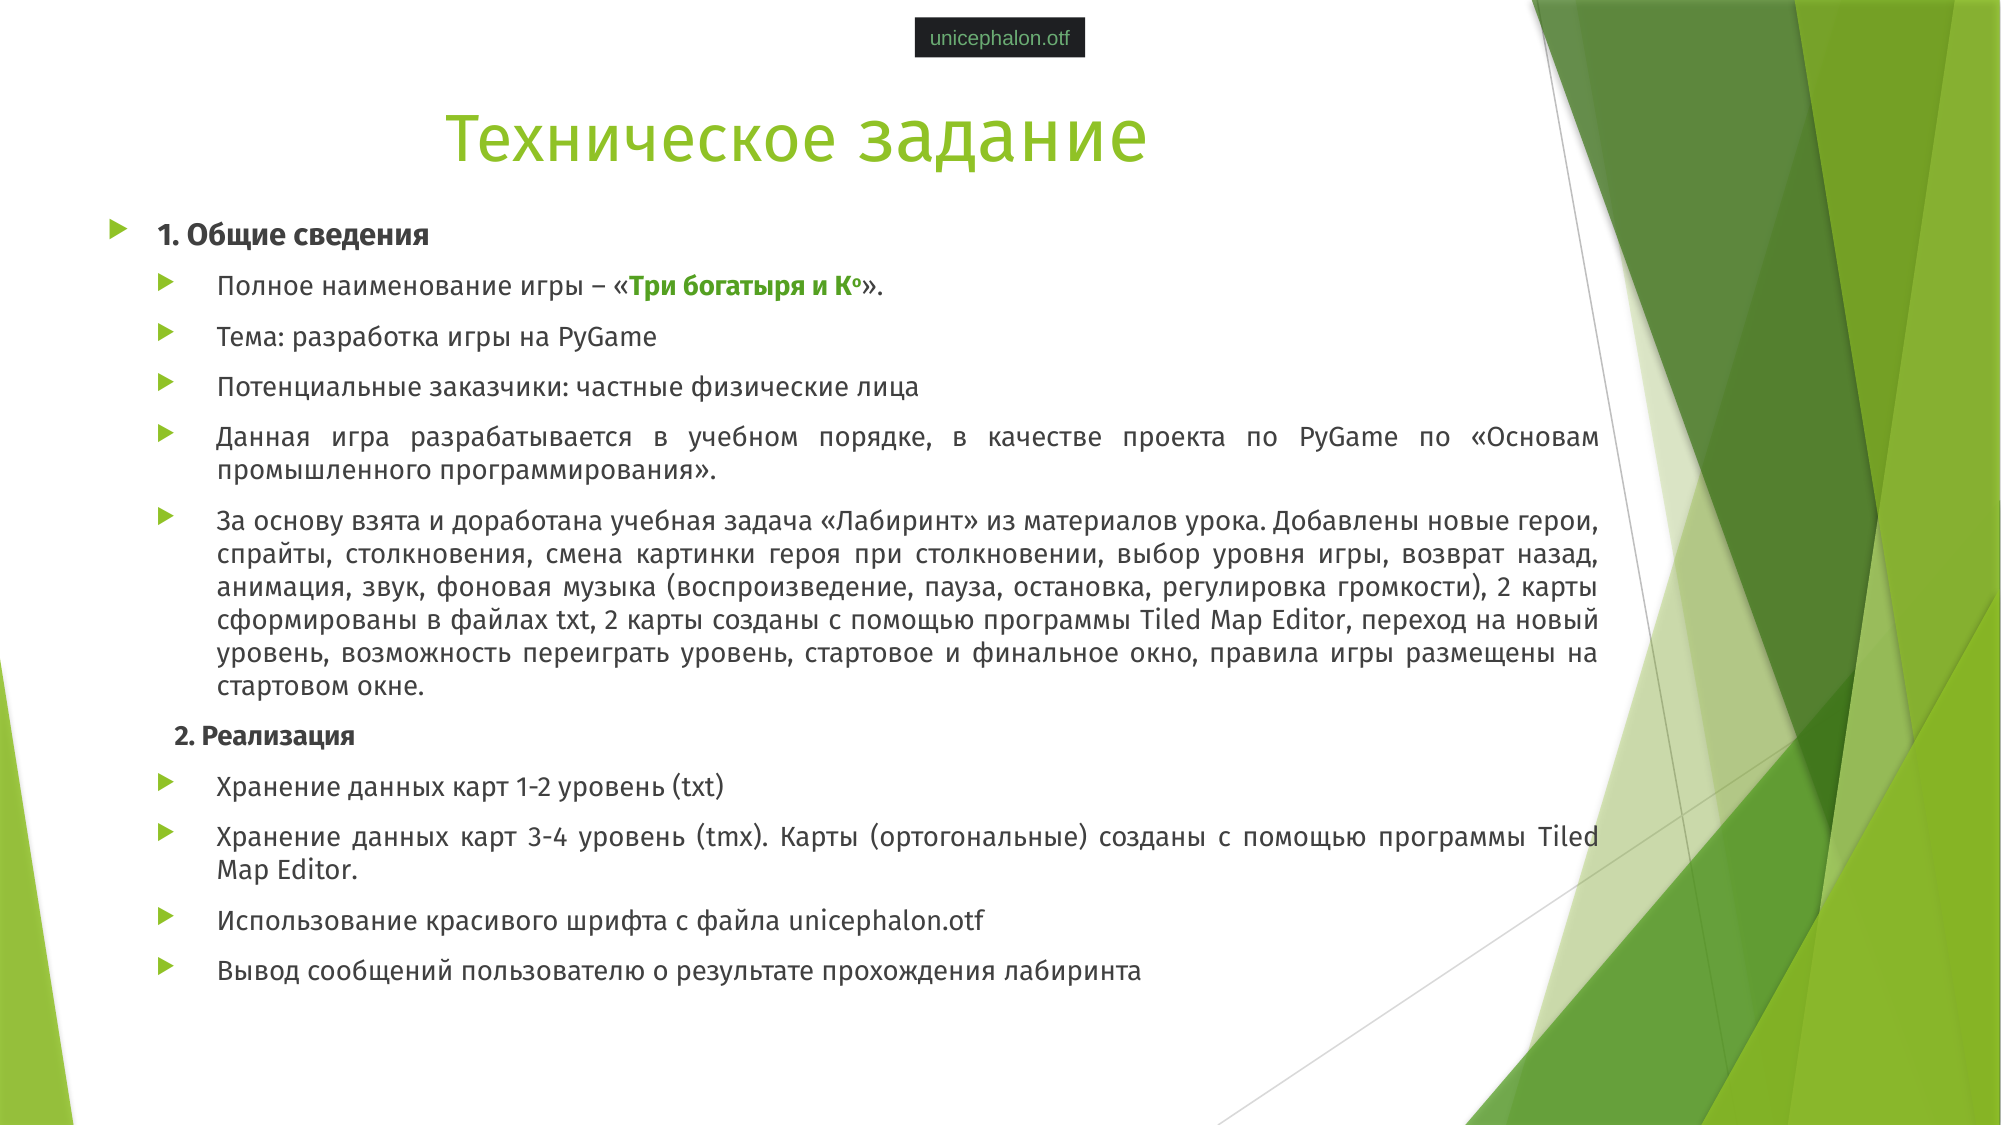

unicephalon.otf
# Техническое задание
1. Общие сведения
Полное наименование игры – «Три богатыря и Ко».
Тема: разработка игры на PyGame
Потенциальные заказчики: частные физические лица
Данная игра разрабатывается в учебном порядке, в качестве проекта по PyGame по «Основам промышленного программирования».
За основу взята и доработана учебная задача «Лабиринт» из материалов урока. Добавлены новые герои, спрайты, столкновения, смена картинки героя при столкновении, выбор уровня игры, возврат назад, анимация, звук, фоновая музыка (воспроизведение, пауза, остановка, регулировка громкости), 2 карты сформированы в файлах txt, 2 карты созданы с помощью программы Tiled Map Editor, переход на новый уровень, возможность переиграть уровень, стартовое и финальное окно, правила игры размещены на стартовом окне.
2. Реализация
Хранение данных карт 1-2 уровень (txt)
Хранение данных карт 3-4 уровень (tmx). Карты (ортогональные) созданы с помощью программы Tiled Map Editor.
Использование красивого шрифта с файла unicephalon.otf
Вывод сообщений пользователю о результате прохождения лабиринта